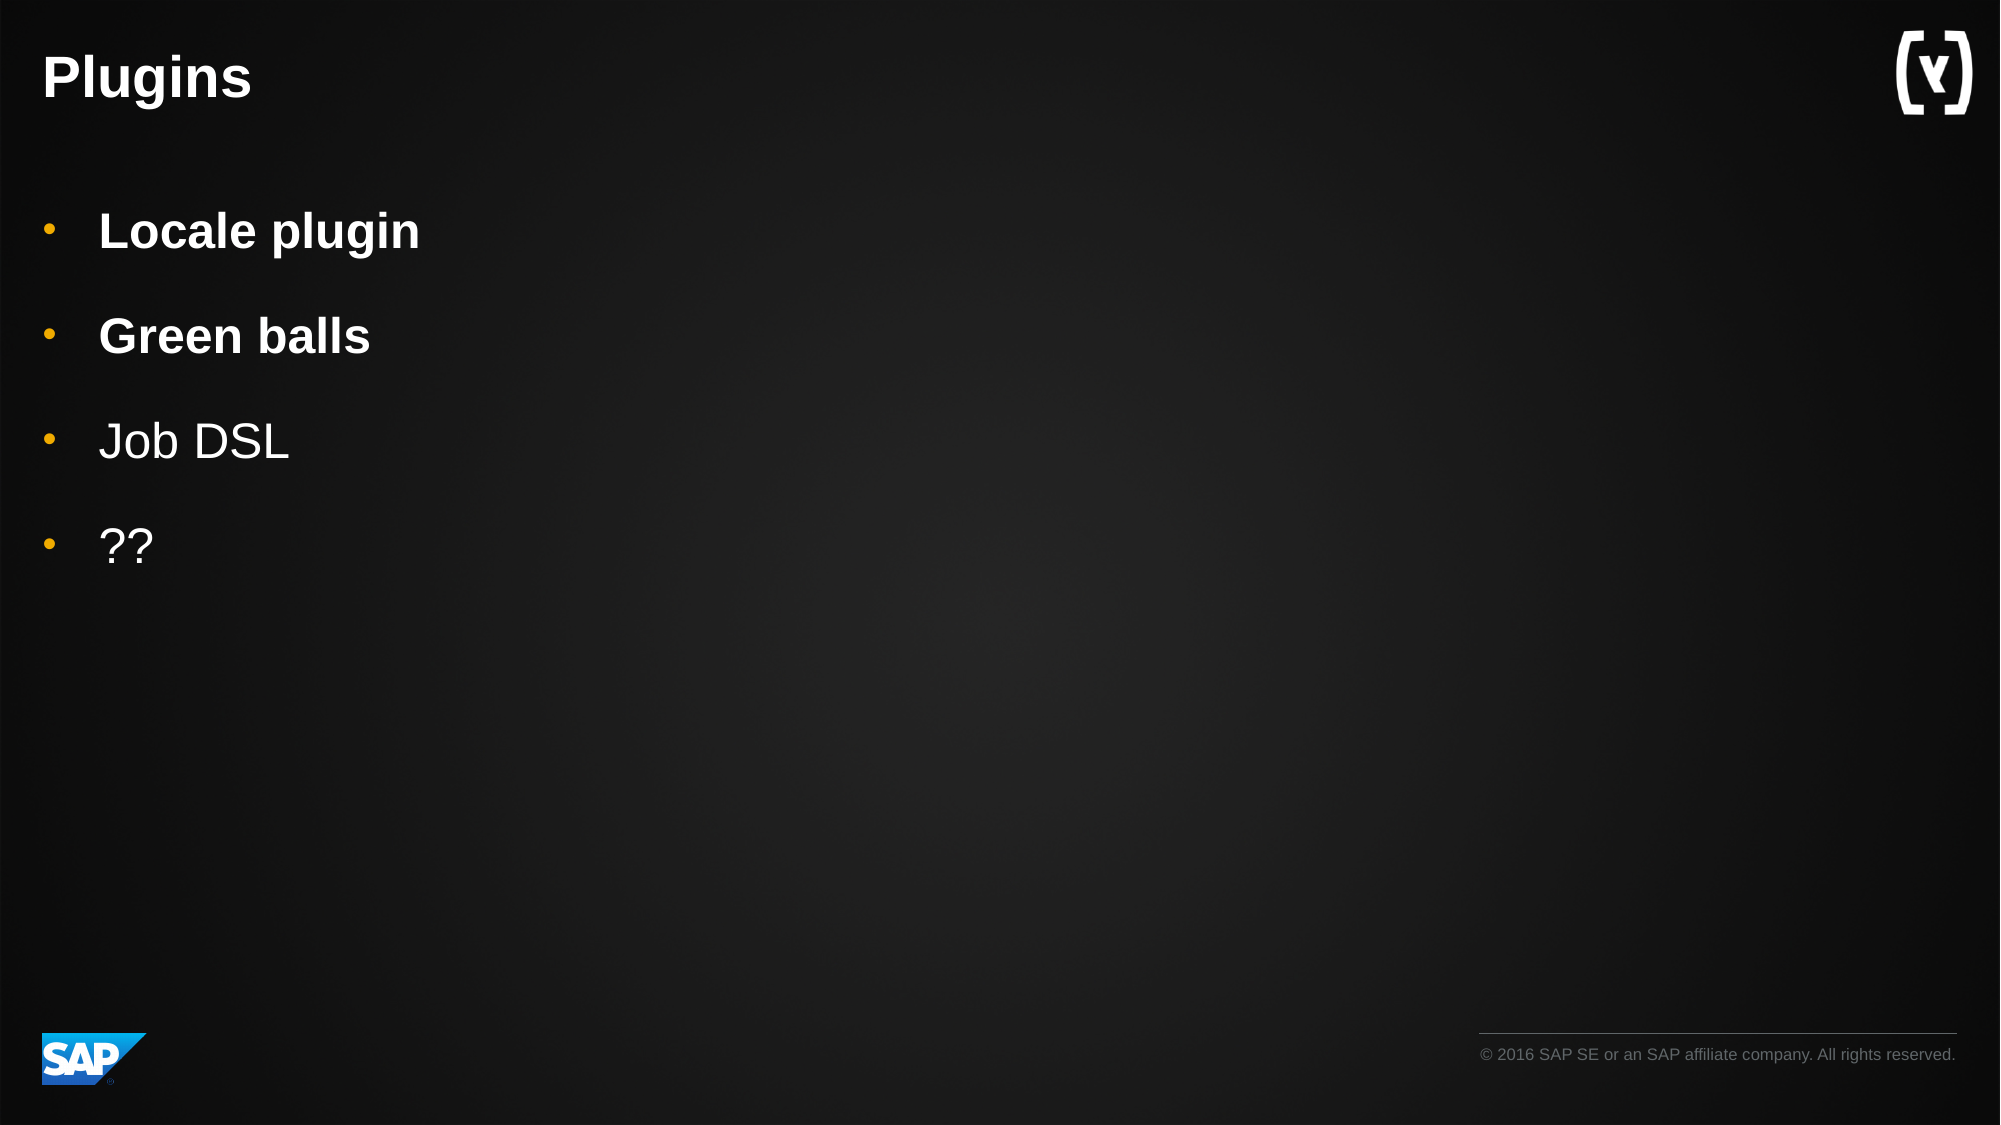

# Plugins
Locale plugin
Green balls
Job DSL
??